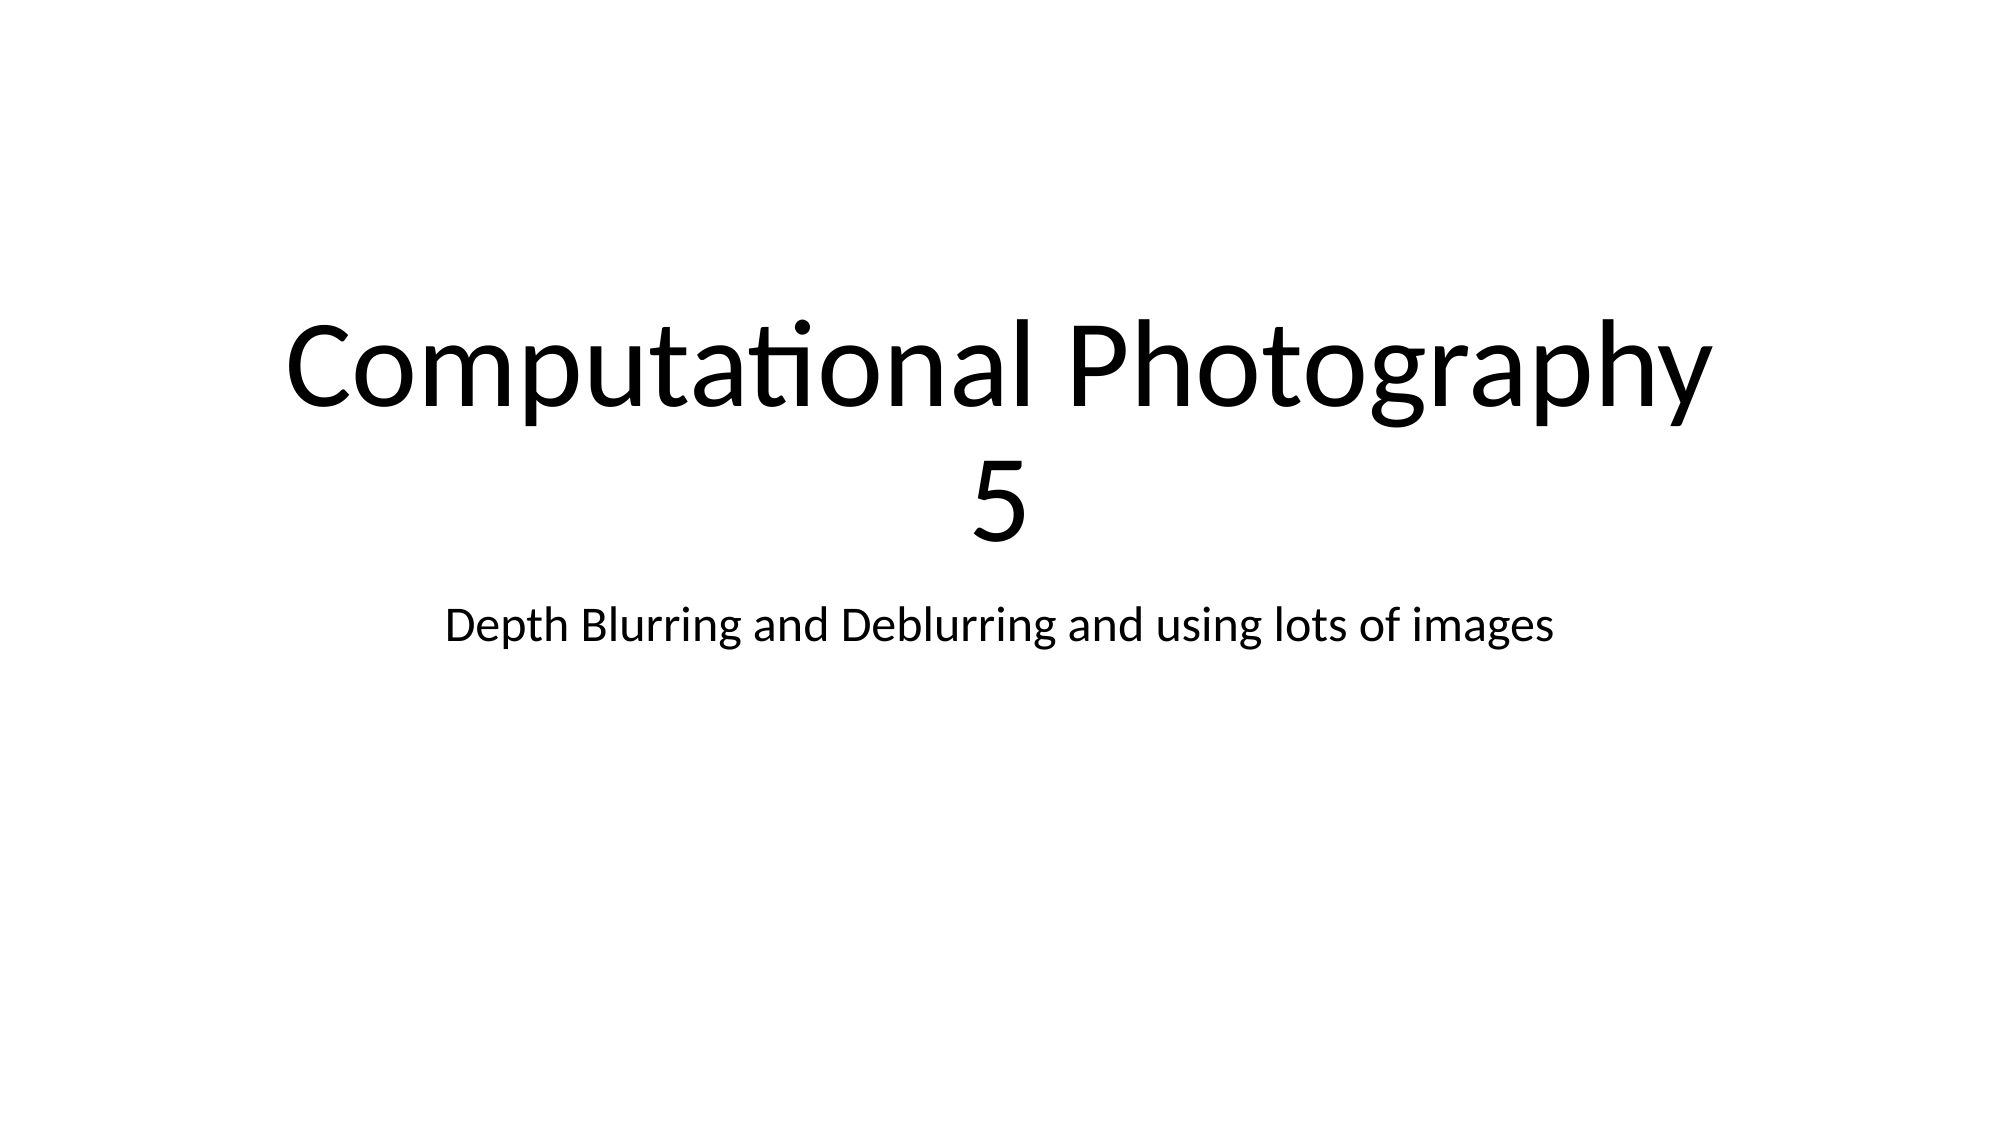

# Computational Photography 5
Depth Blurring and Deblurring and using lots of images